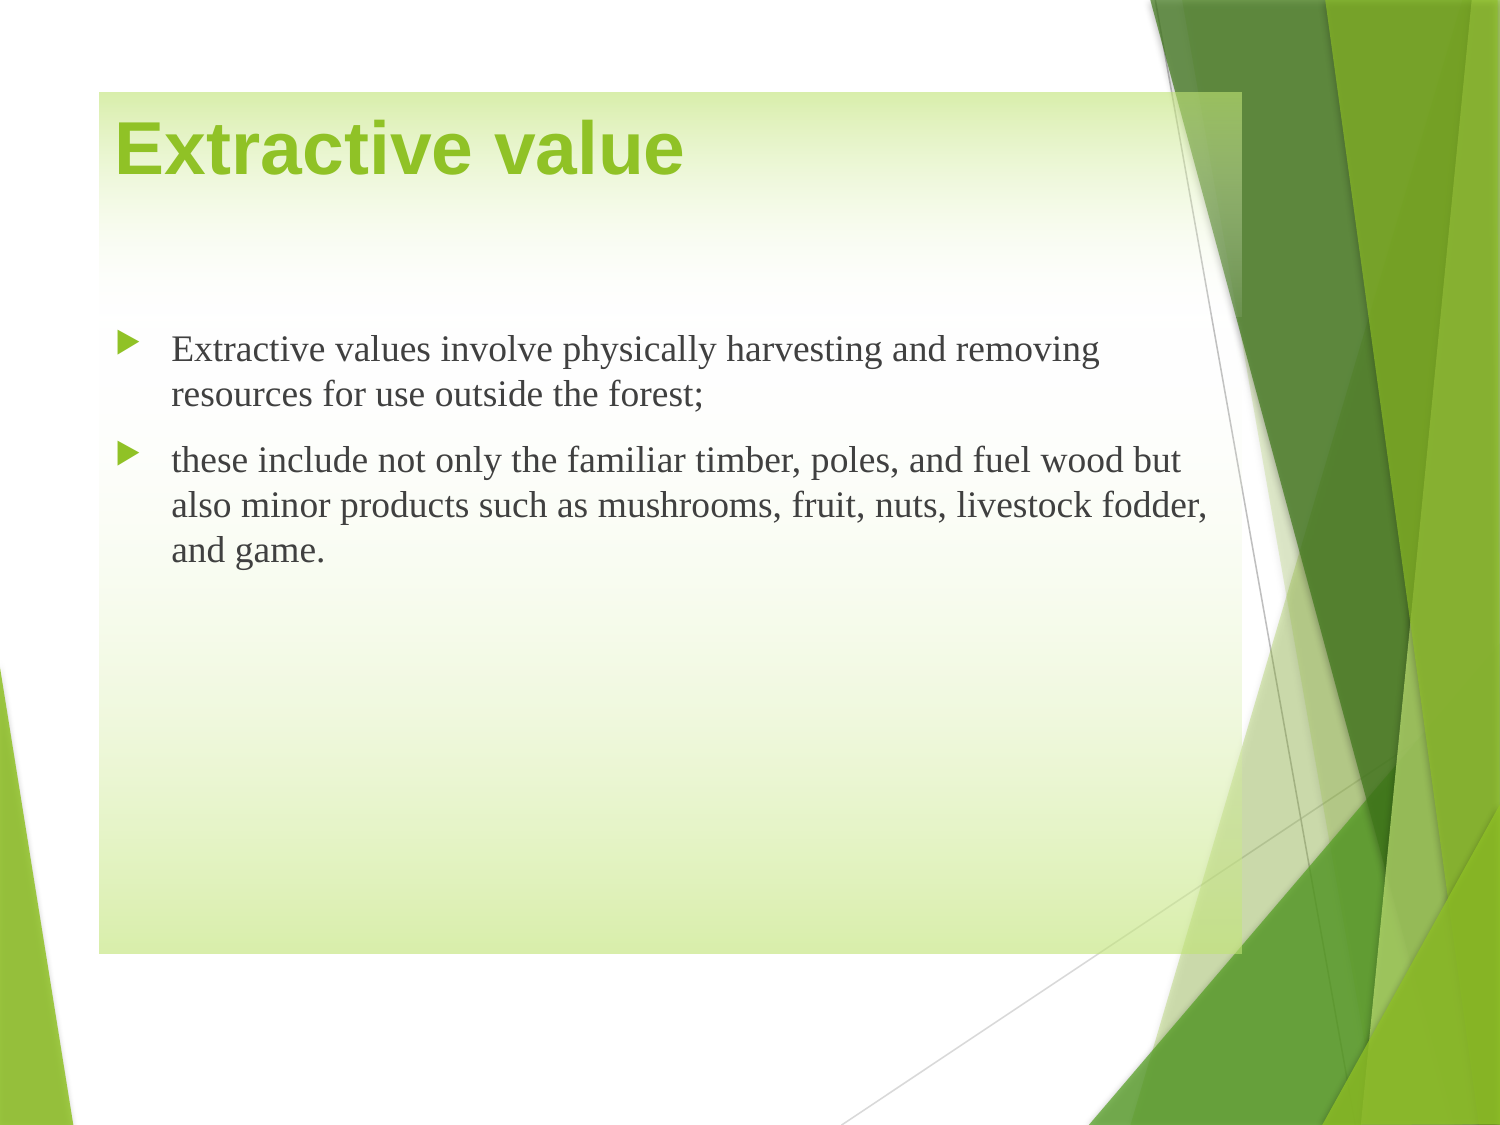

# Extractive value
Extractive values involve physically harvesting and removing resources for use outside the forest;
these include not only the familiar timber, poles, and fuel wood but also minor products such as mushrooms, fruit, nuts, livestock fodder, and game.